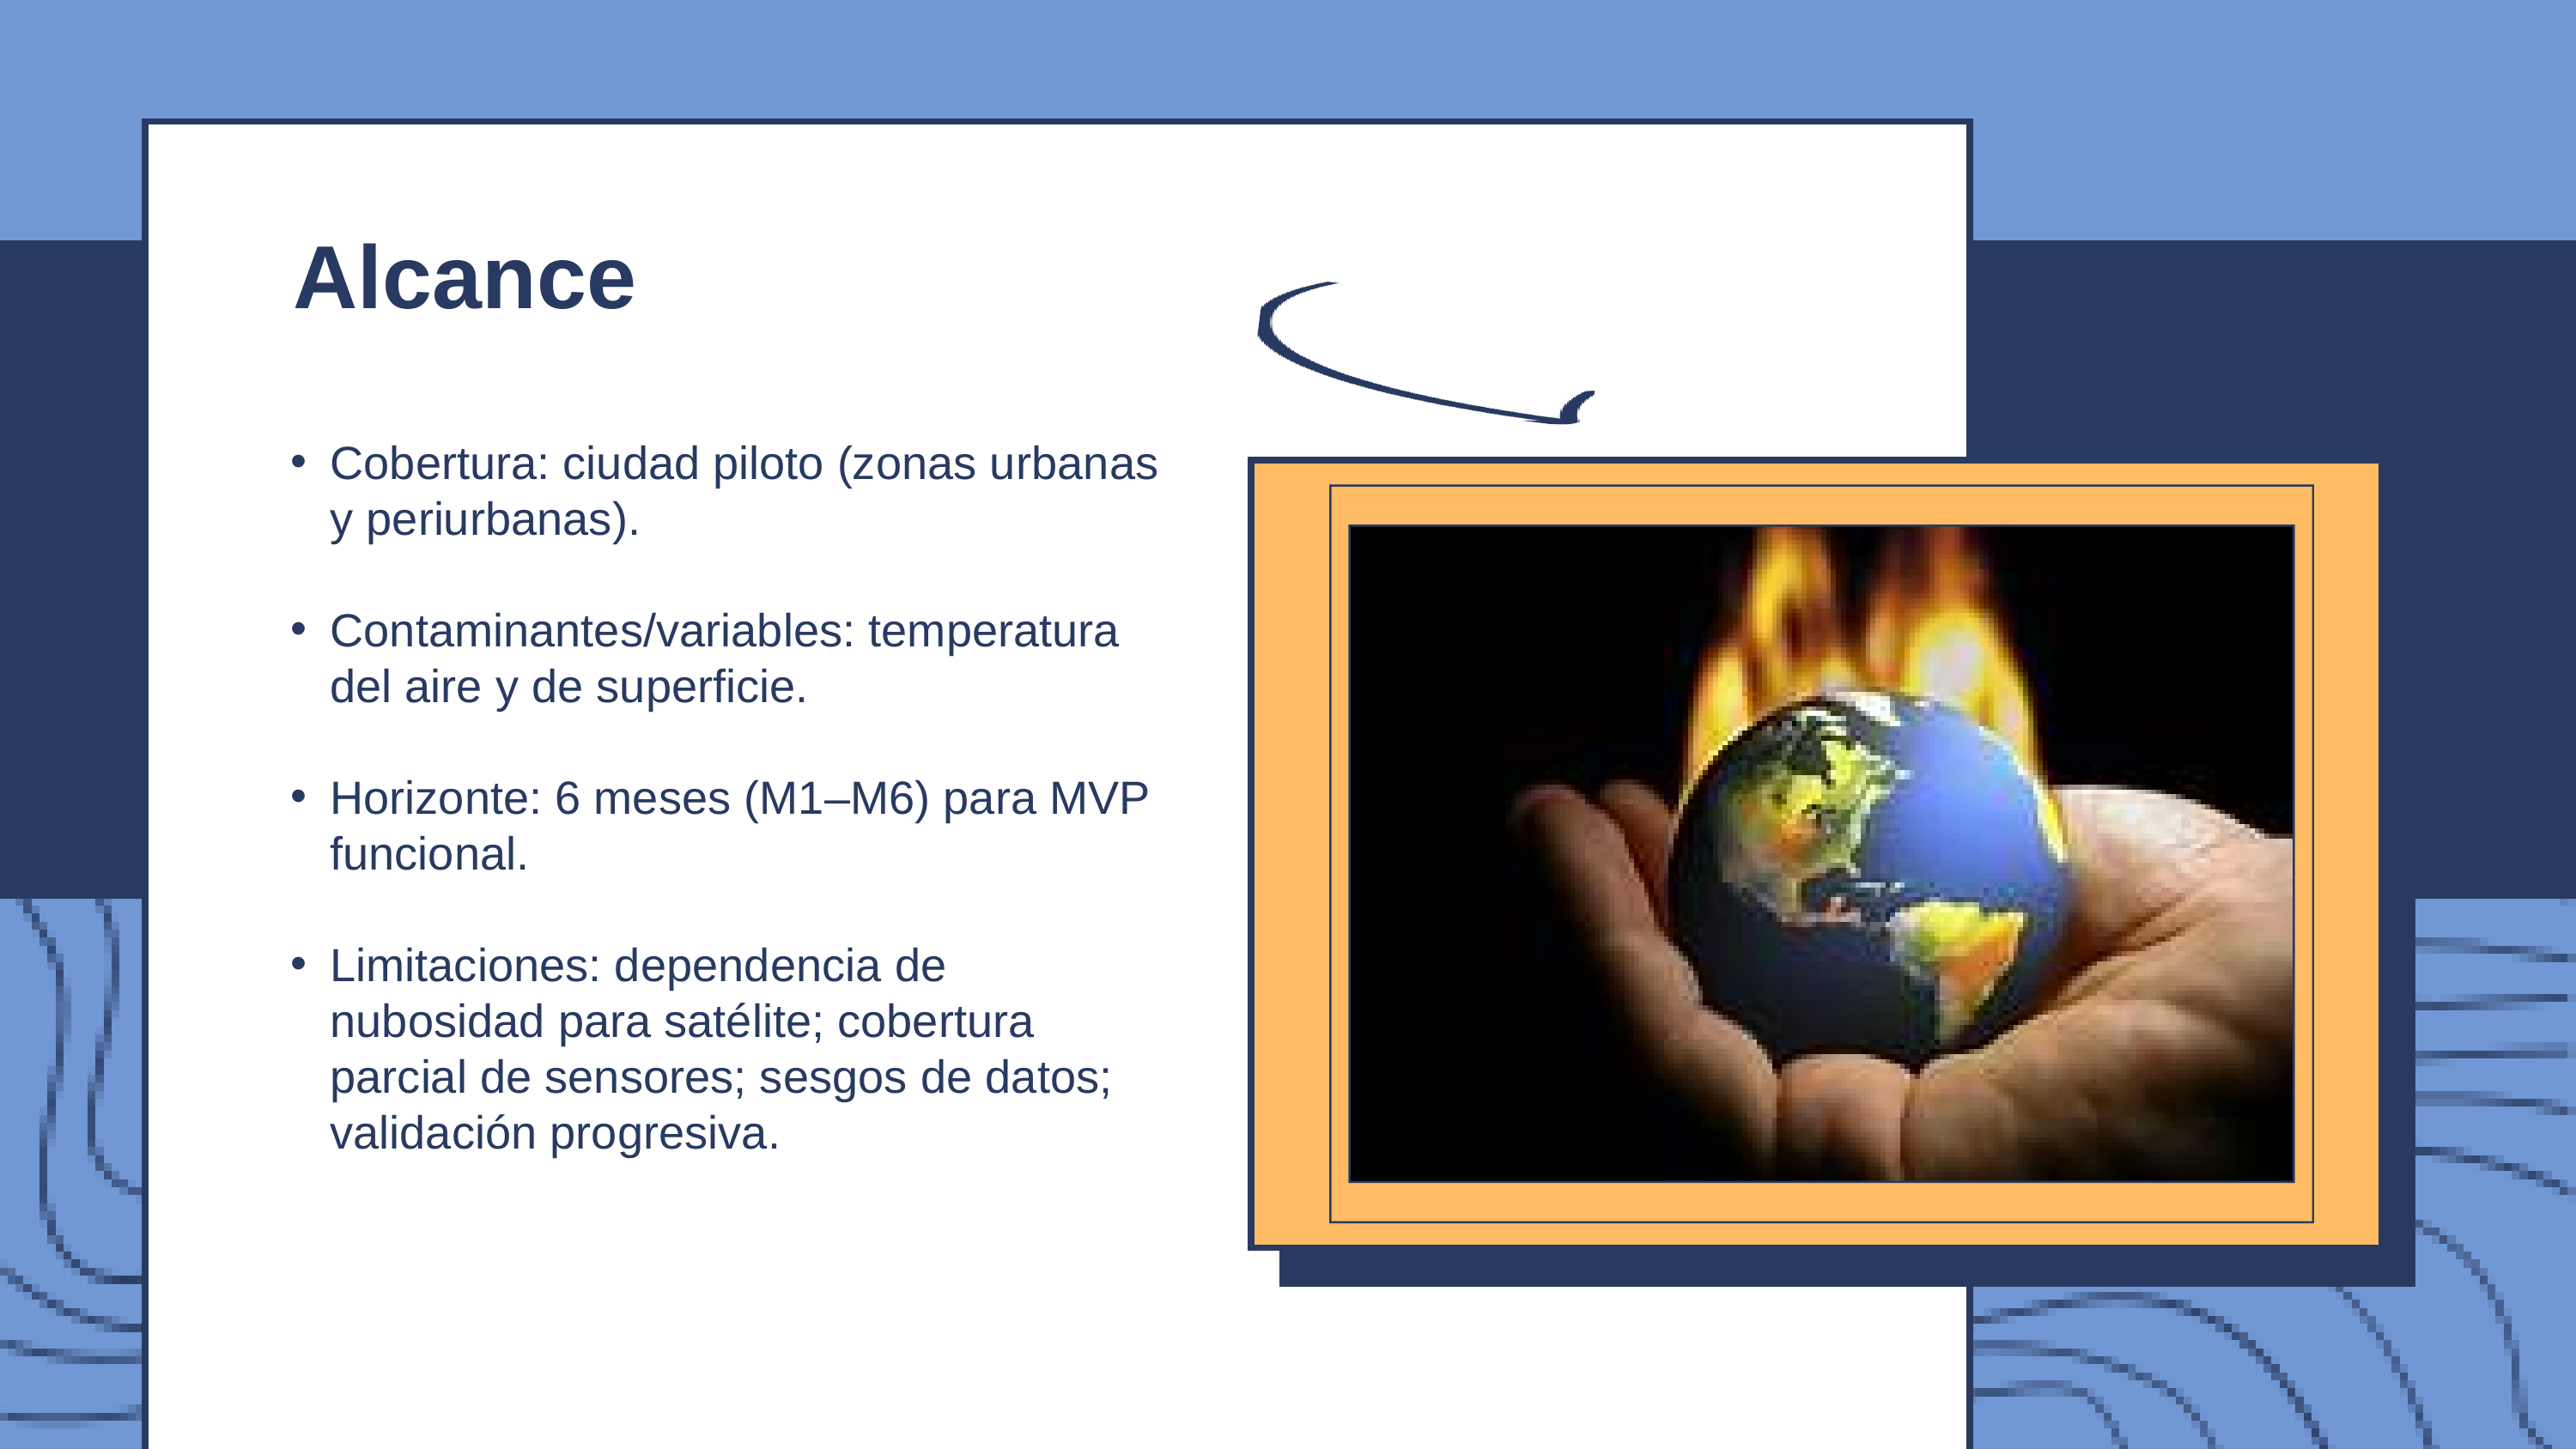

Alcance
Cobertura: ciudad piloto (zonas urbanas y periurbanas).

Contaminantes/variables: temperatura del aire y de superficie.

Horizonte: 6 meses (M1–M6) para MVP funcional.

Limitaciones: dependencia de nubosidad para satélite; cobertura parcial de sensores; sesgos de datos; validación progresiva.